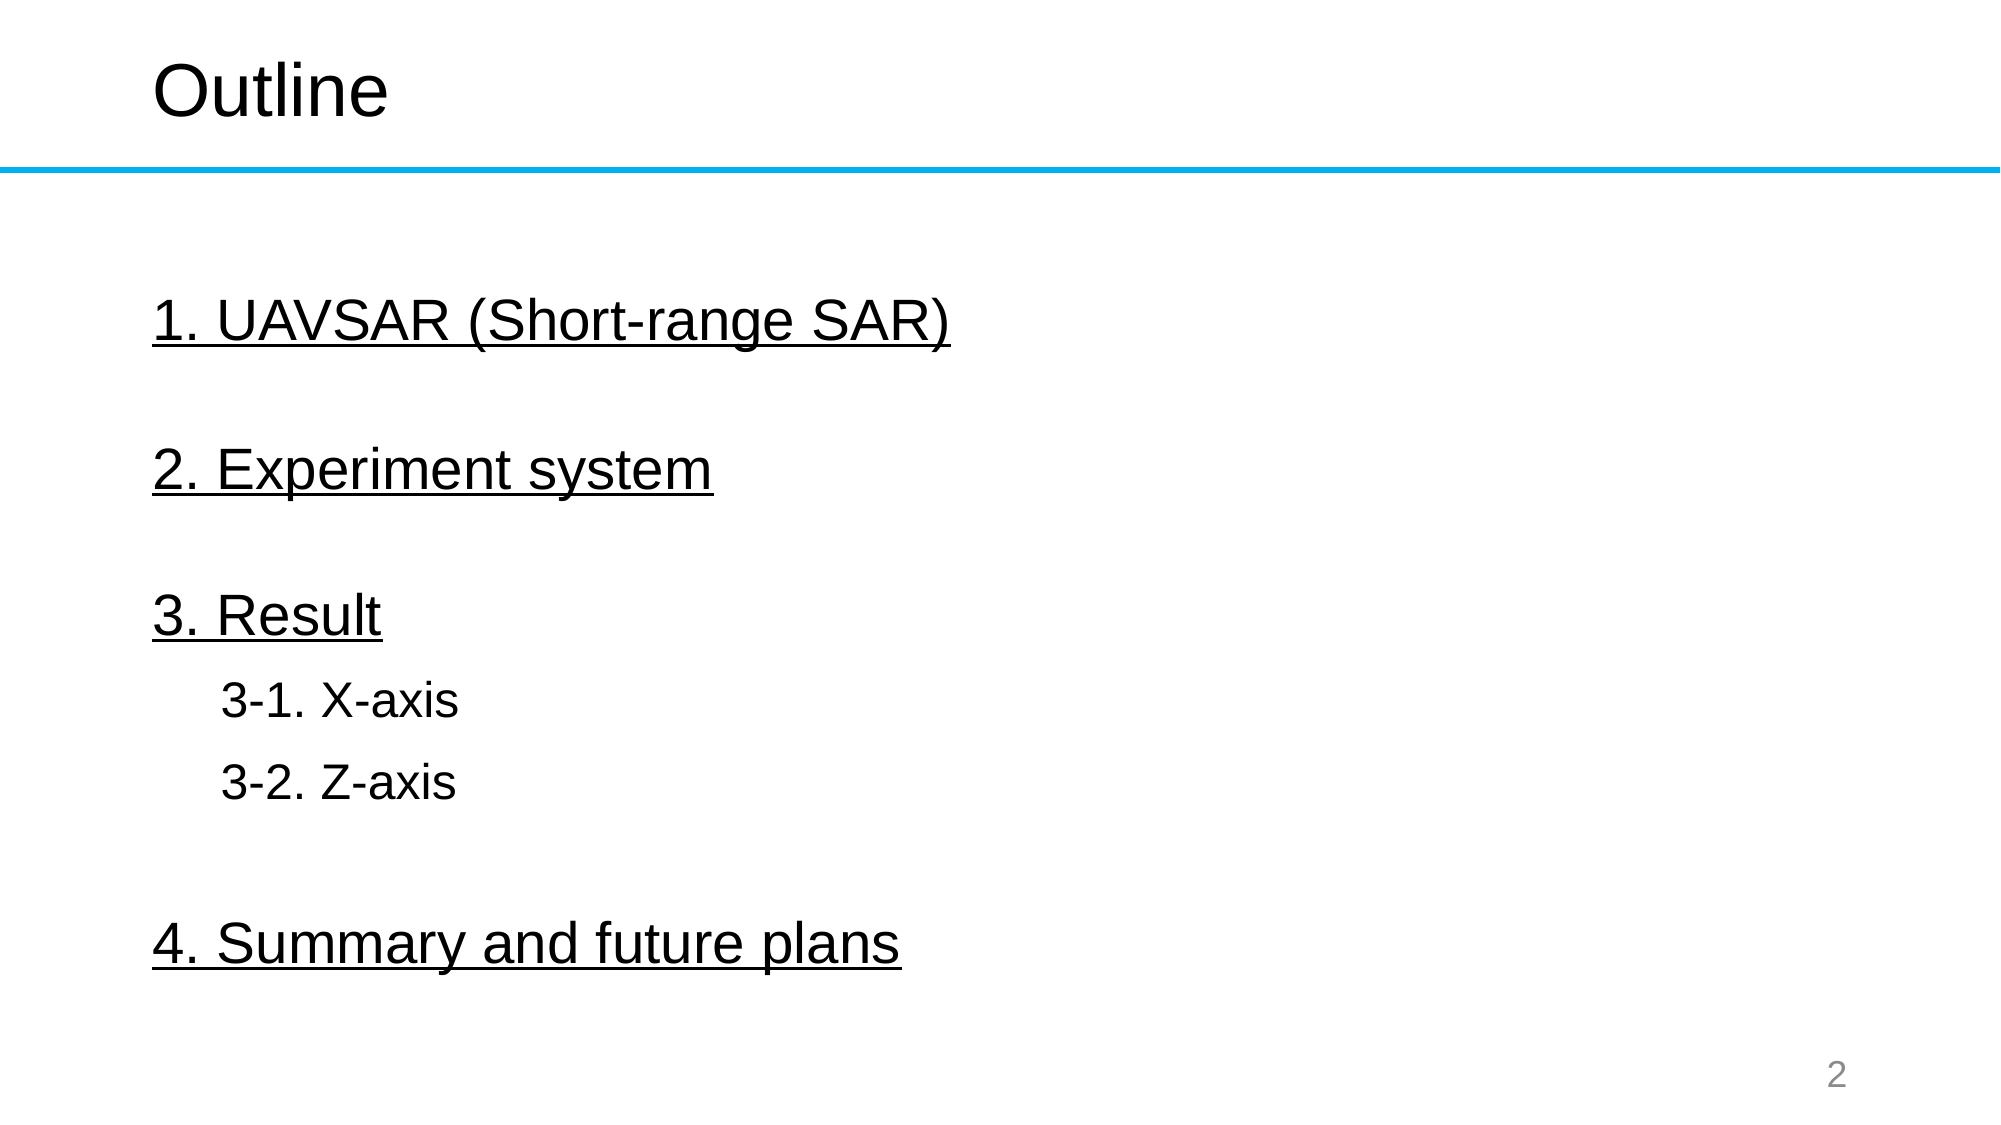

# Outline
1. UAVSAR (Short-range SAR)
2. Experiment system
3. Result
3-1. X-axis
3-2. Z-axis
4. Summary and future plans
2